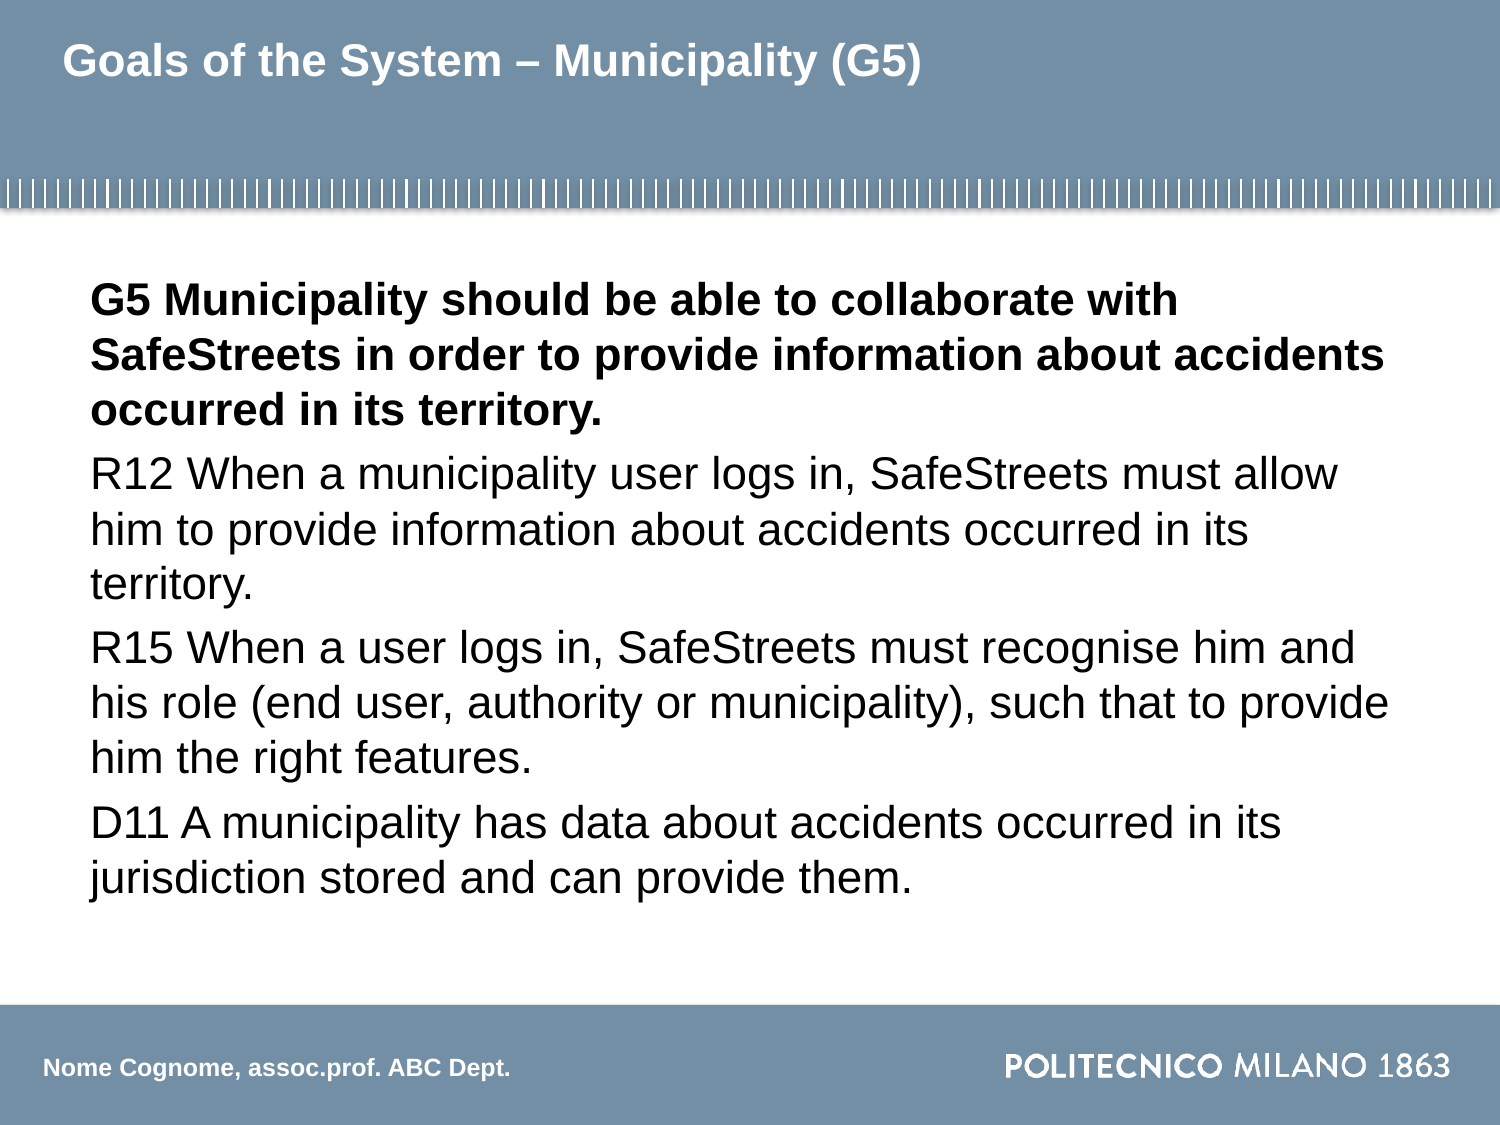

# Goals of the System – Municipality (G5)
G5 Municipality should be able to collaborate with SafeStreets in order to provide information about accidents occurred in its territory.
R12 When a municipality user logs in, SafeStreets must allow him to provide information about accidents occurred in its territory.
R15 When a user logs in, SafeStreets must recognise him and his role (end user, authority or municipality), such that to provide him the right features.
D11 A municipality has data about accidents occurred in its jurisdiction stored and can provide them.